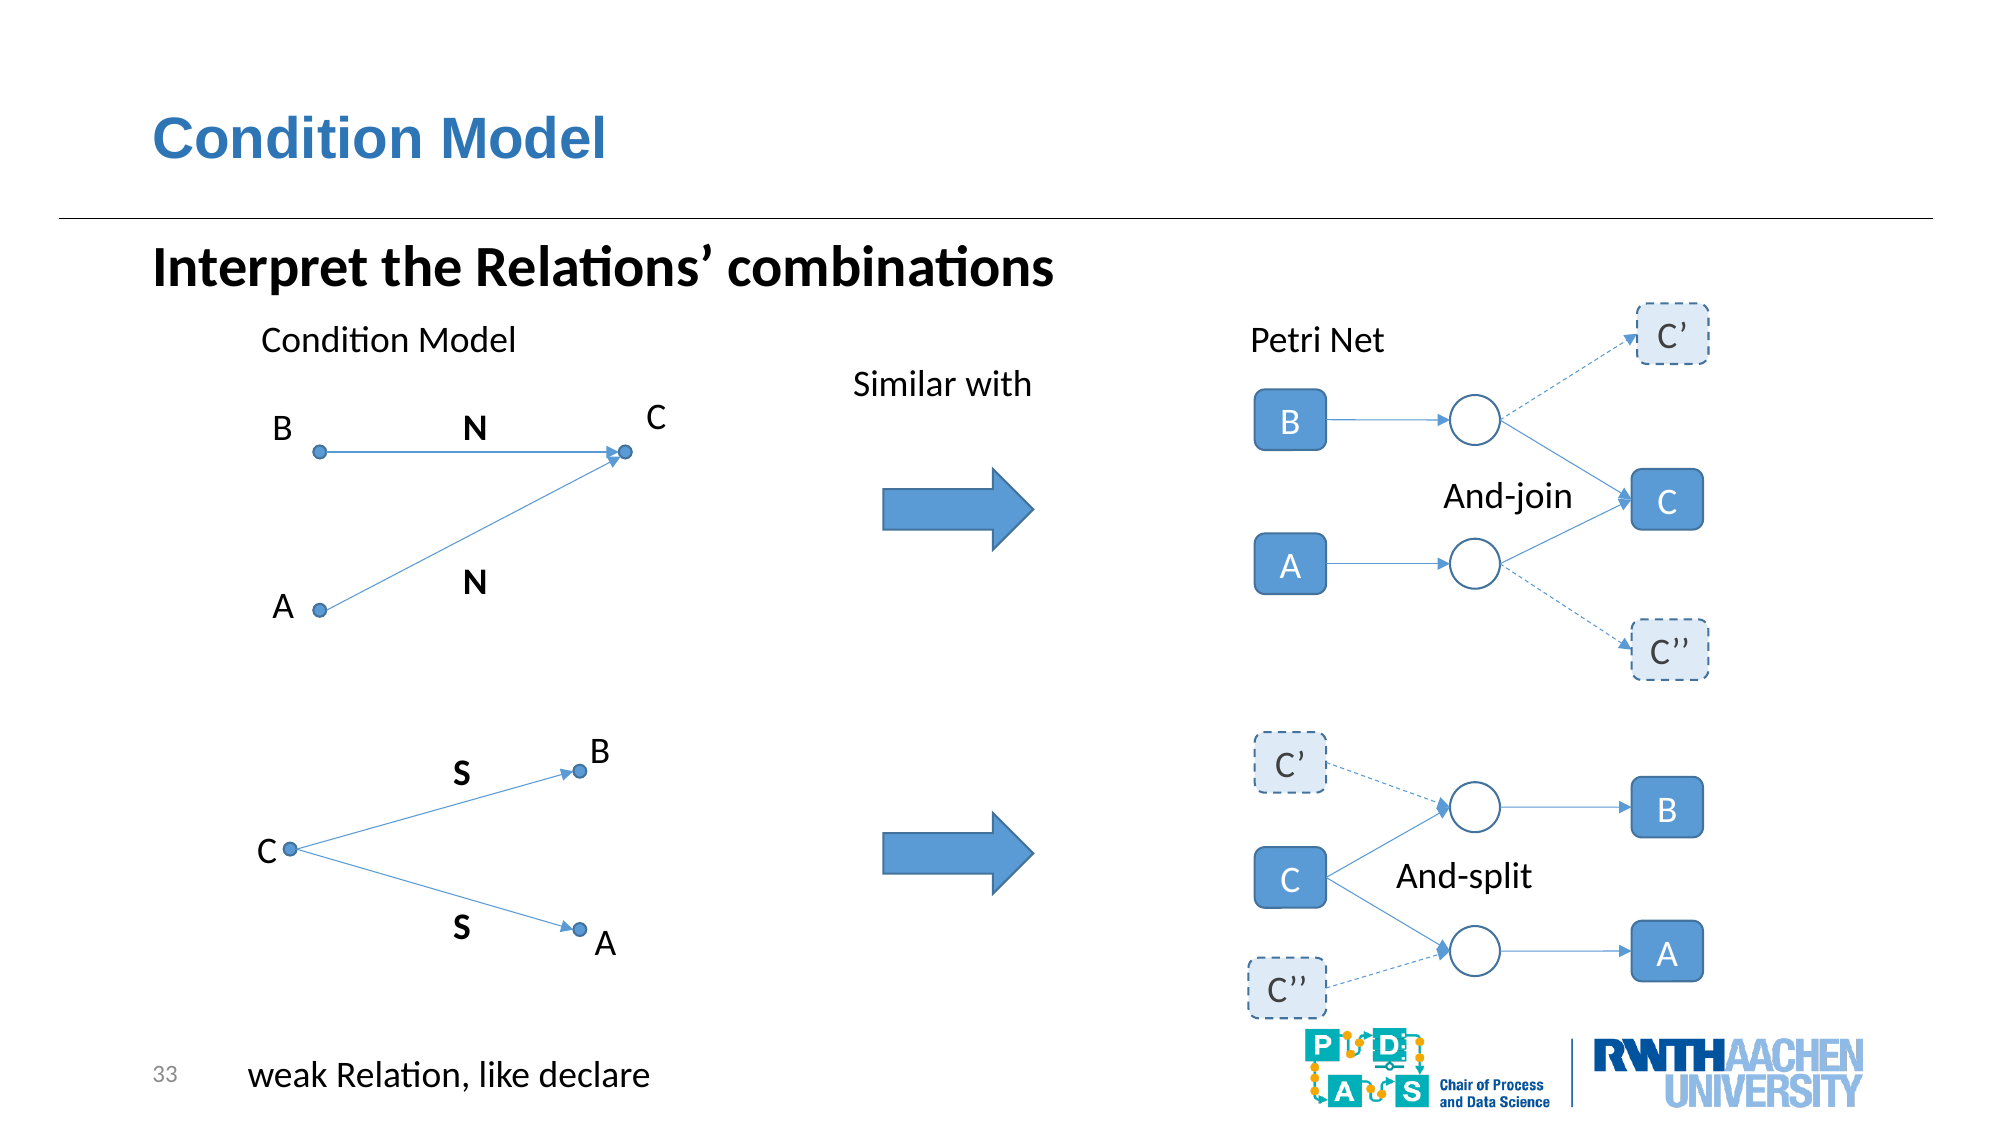

# Condition Model
Interpret the Relations’ combinations
C’
Petri Net
Condition Model
Similar with
C
B

B
N

And-join

C
A

N
A

C’’
B
C’
S

B

C

And-split
C
S
A
A

C’’
weak Relation, like declare
33